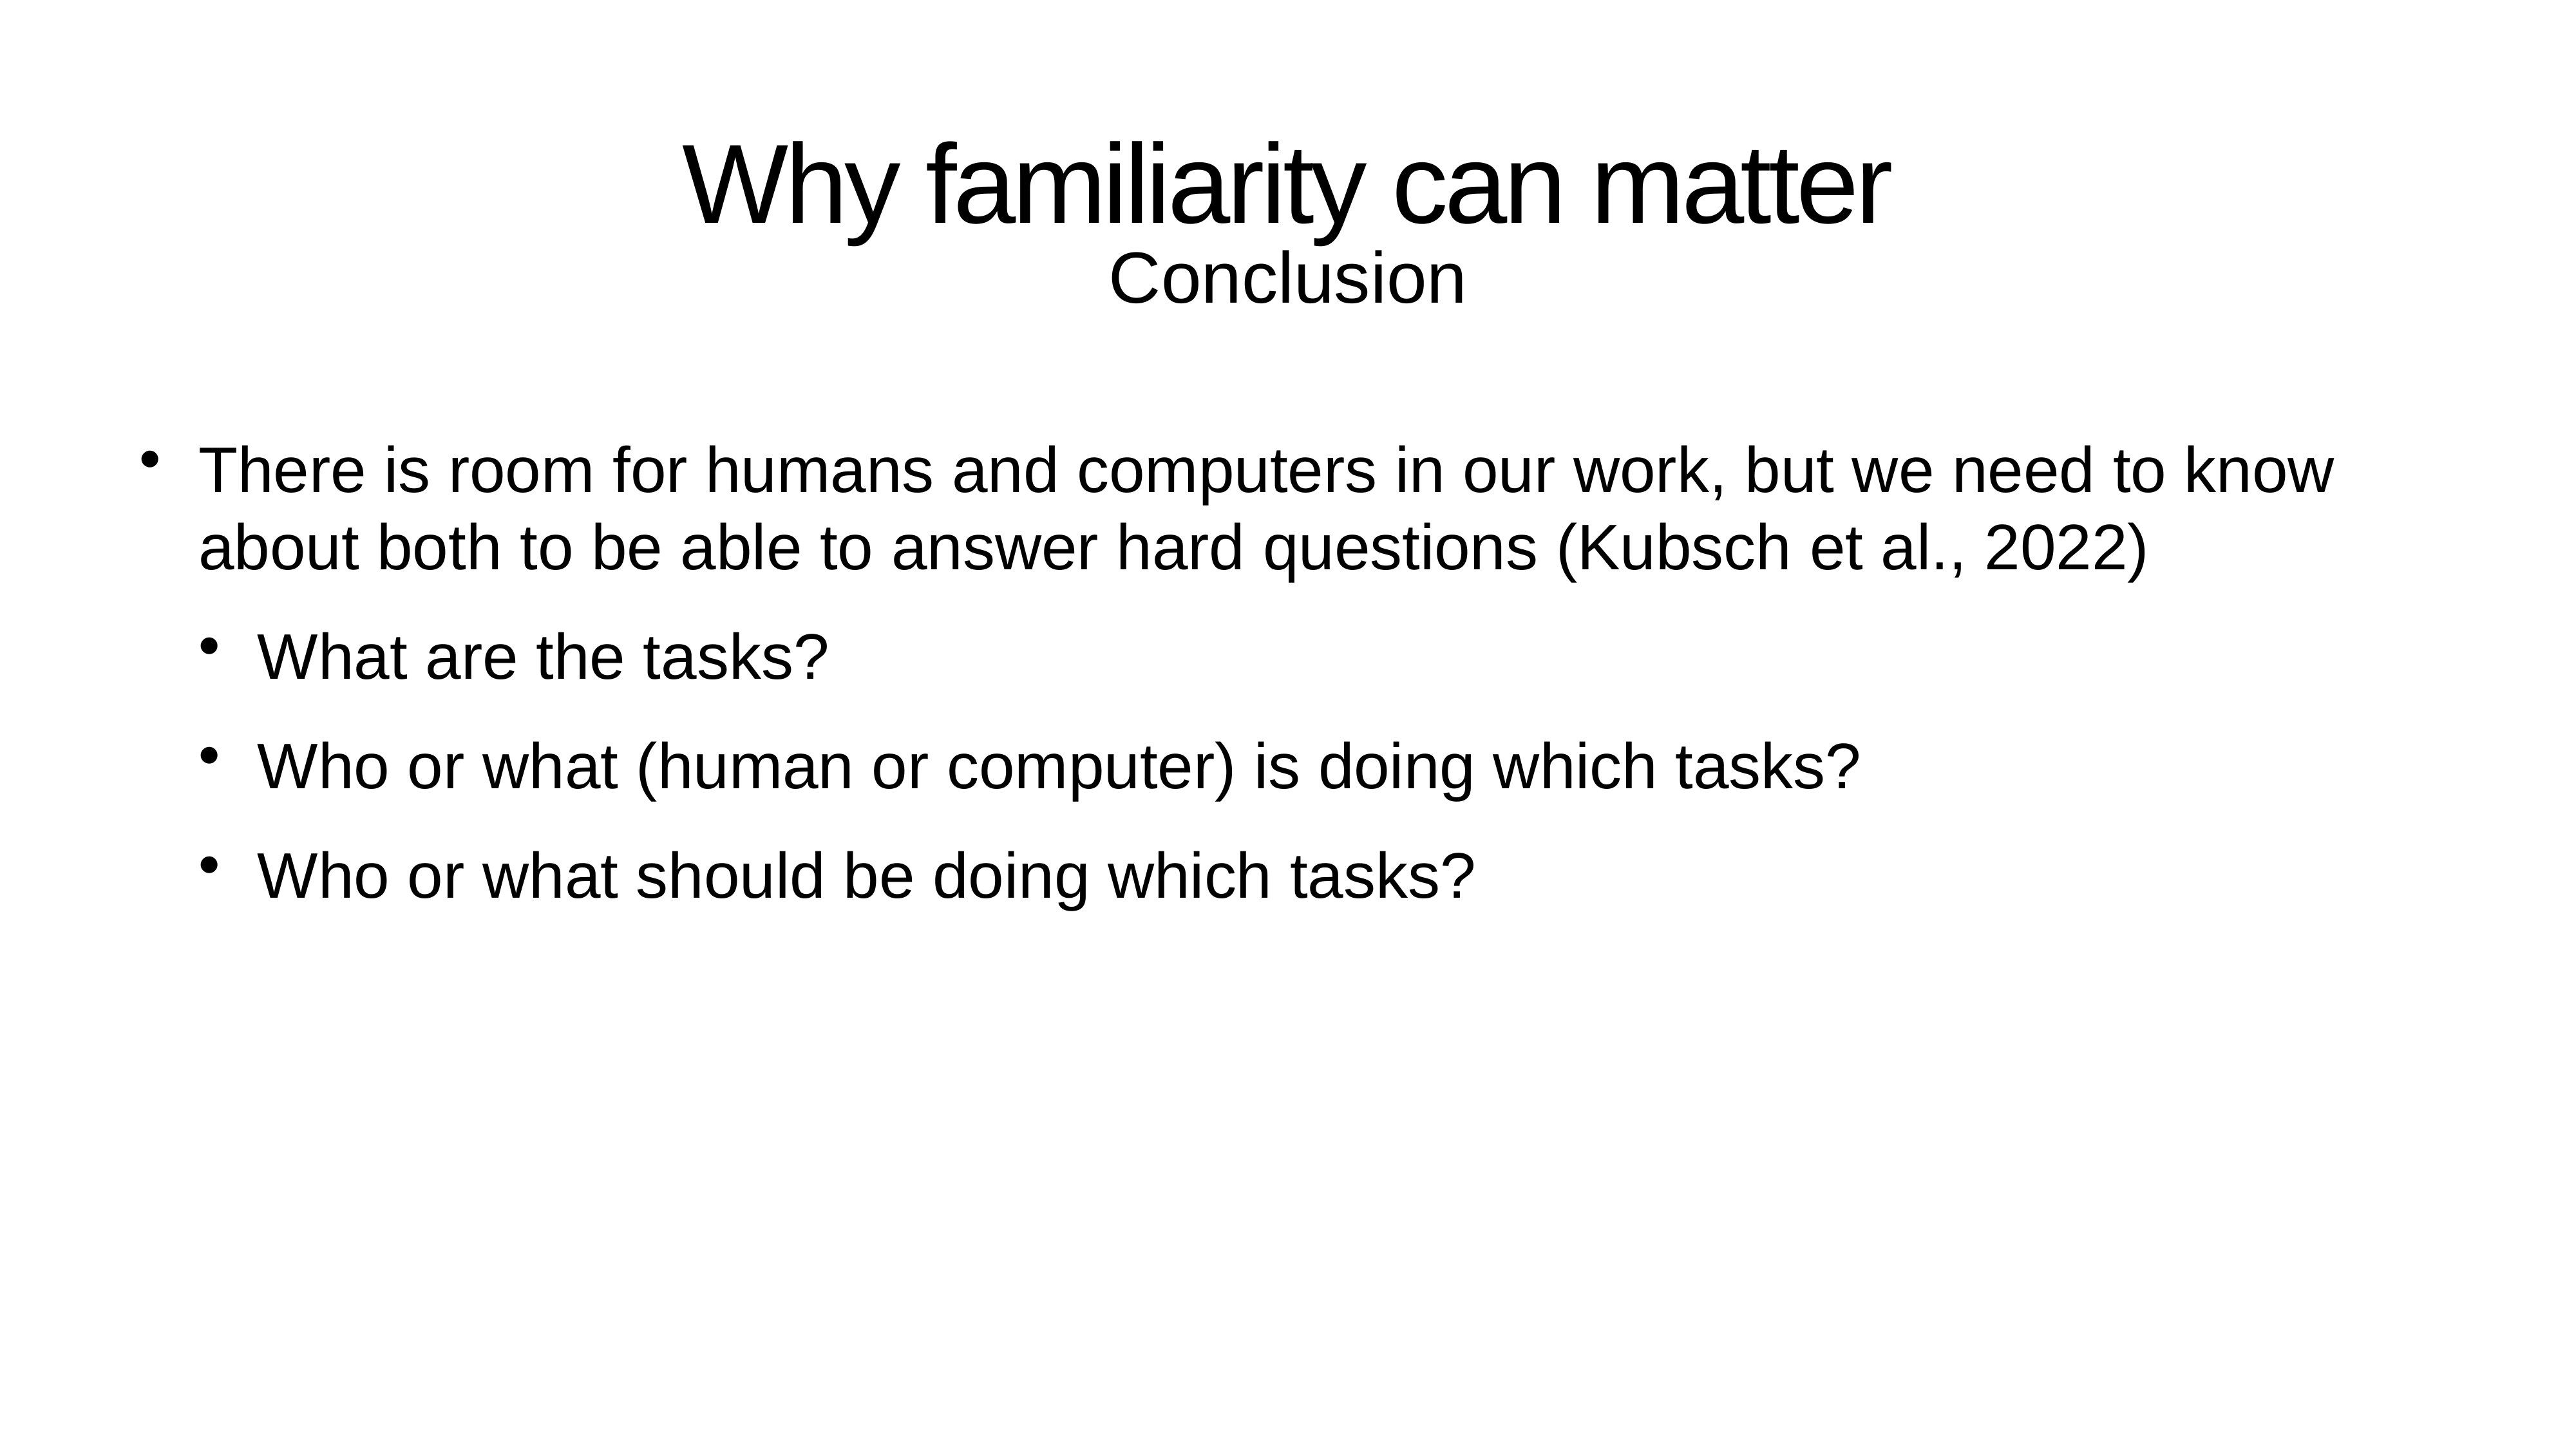

# Why familiarity can matter
Conclusion
There is room for humans and computers in our work, but we need to know about both to be able to answer hard questions (Kubsch et al., 2022)
What are the tasks?
Who or what (human or computer) is doing which tasks?
Who or what should be doing which tasks?